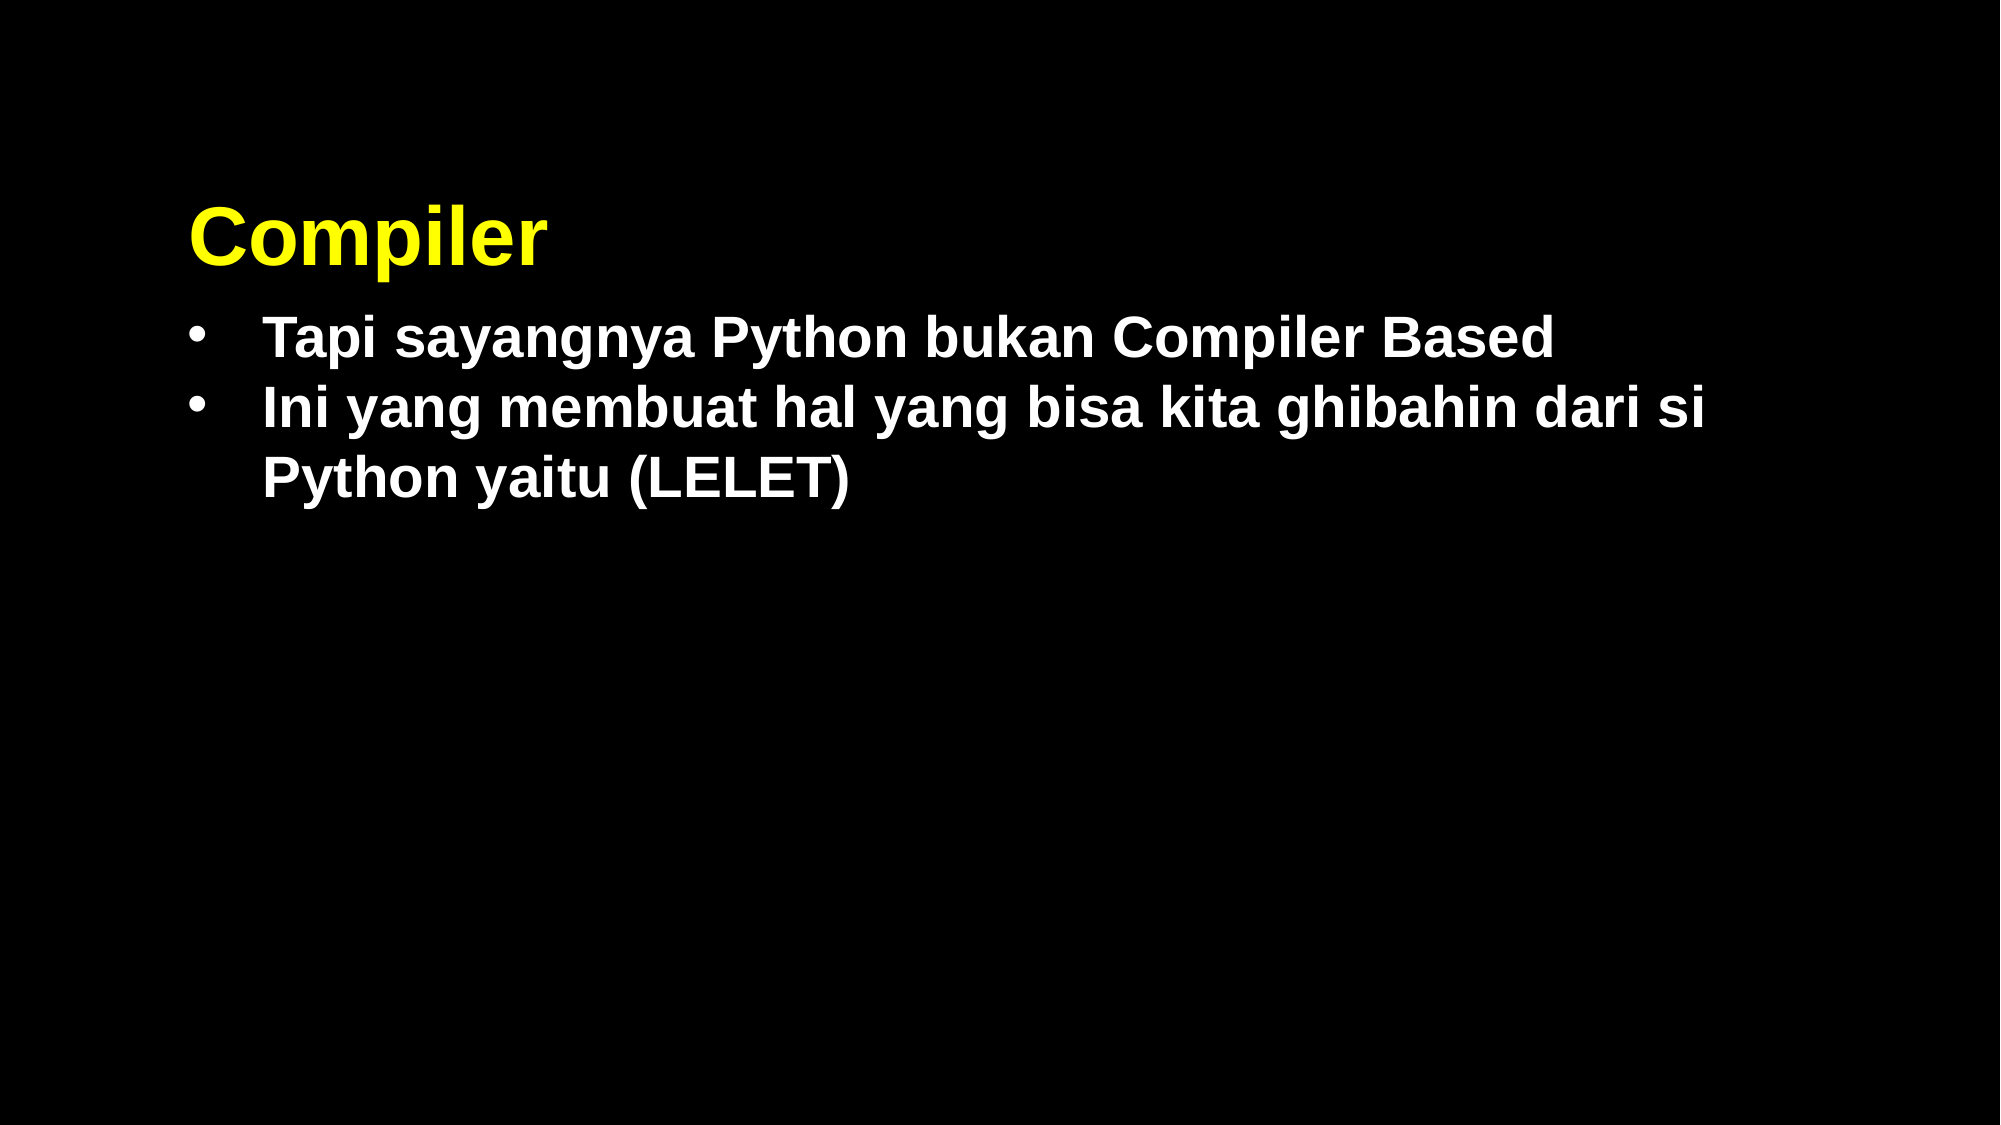

# Compiler
Tapi sayangnya Python bukan Compiler Based
Ini yang membuat hal yang bisa kita ghibahin dari si Python yaitu (LELET)